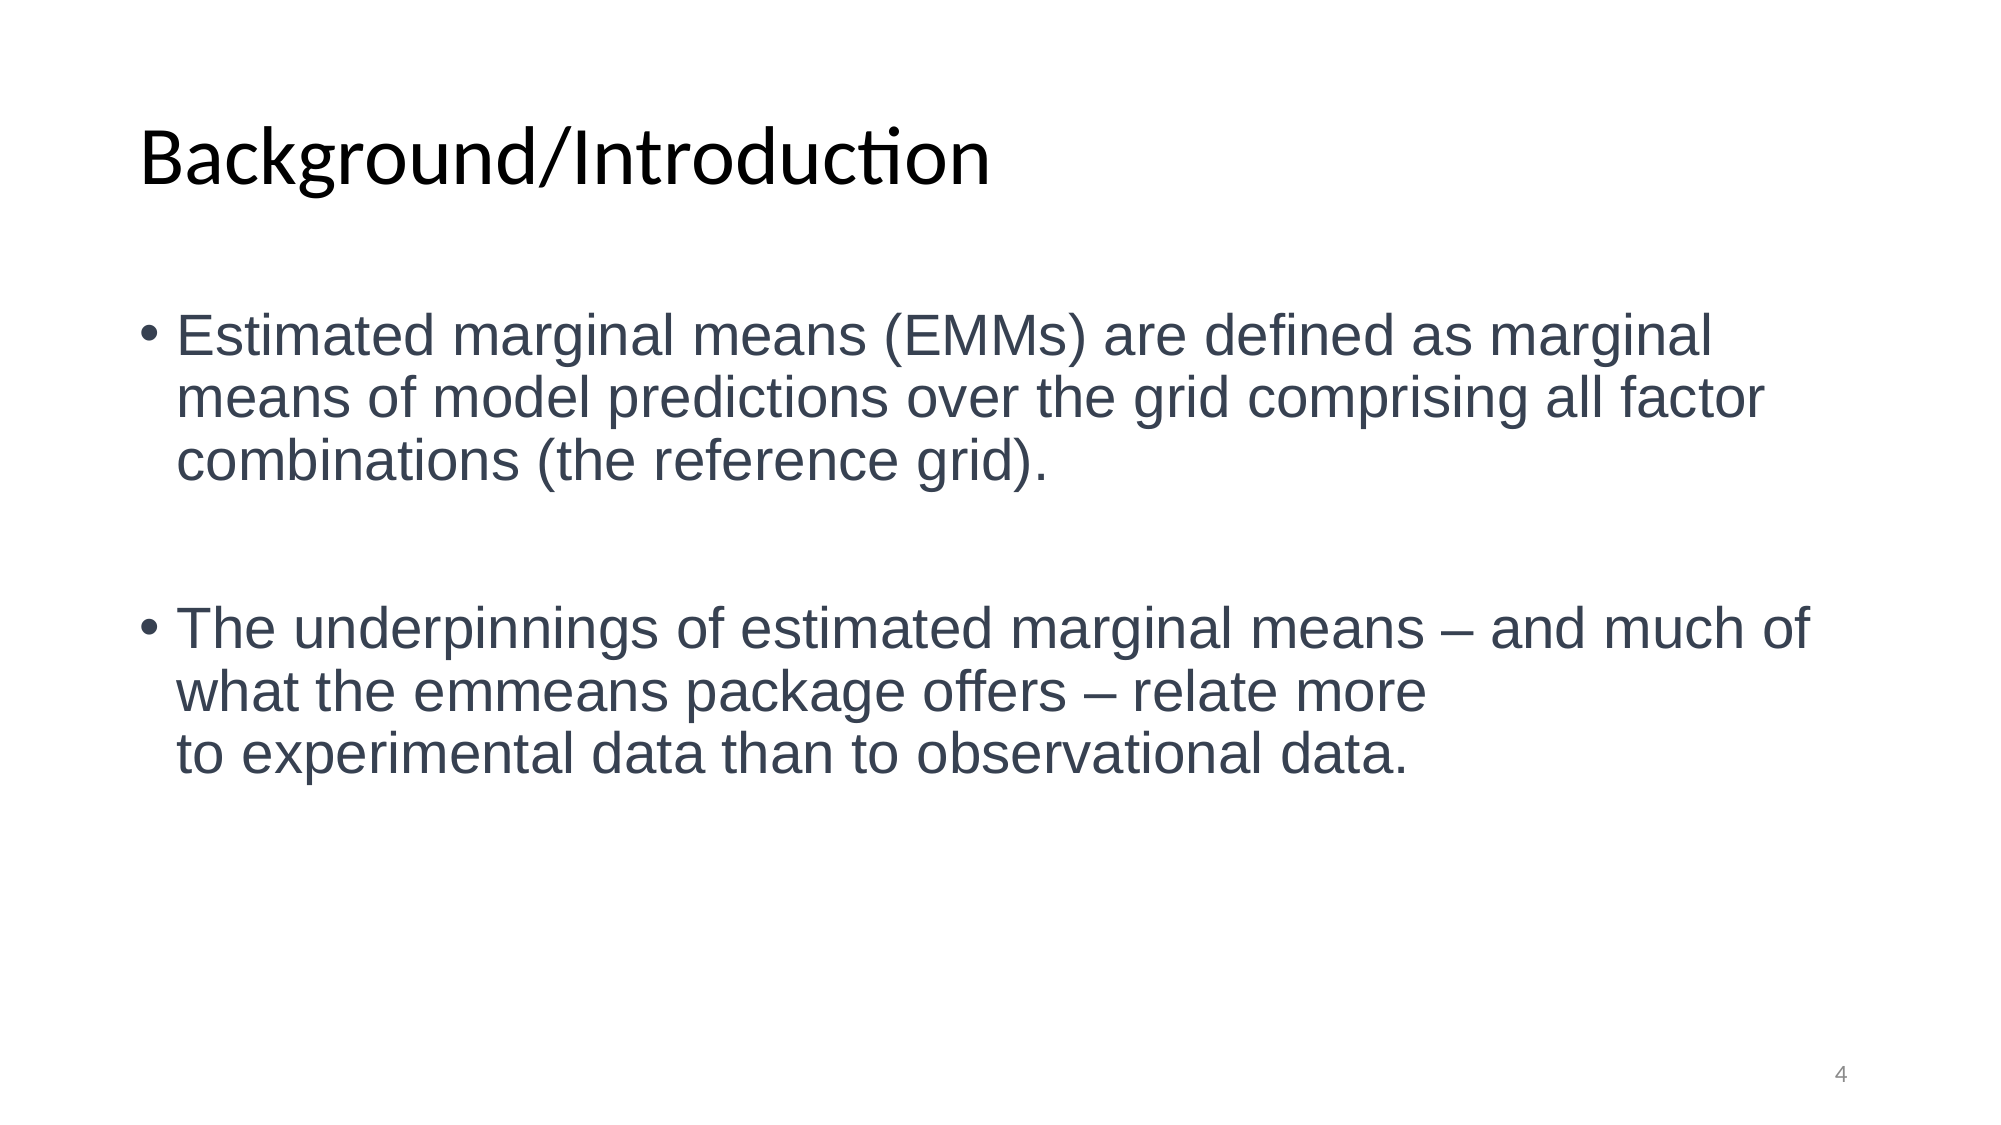

# Background/Introduction
Estimated marginal means (EMMs) are defined as marginal means of model predictions over the grid comprising all factor combinations (the reference grid).

The underpinnings of estimated marginal means – and much of what the emmeans package offers – relate more to experimental data than to observational data.

4